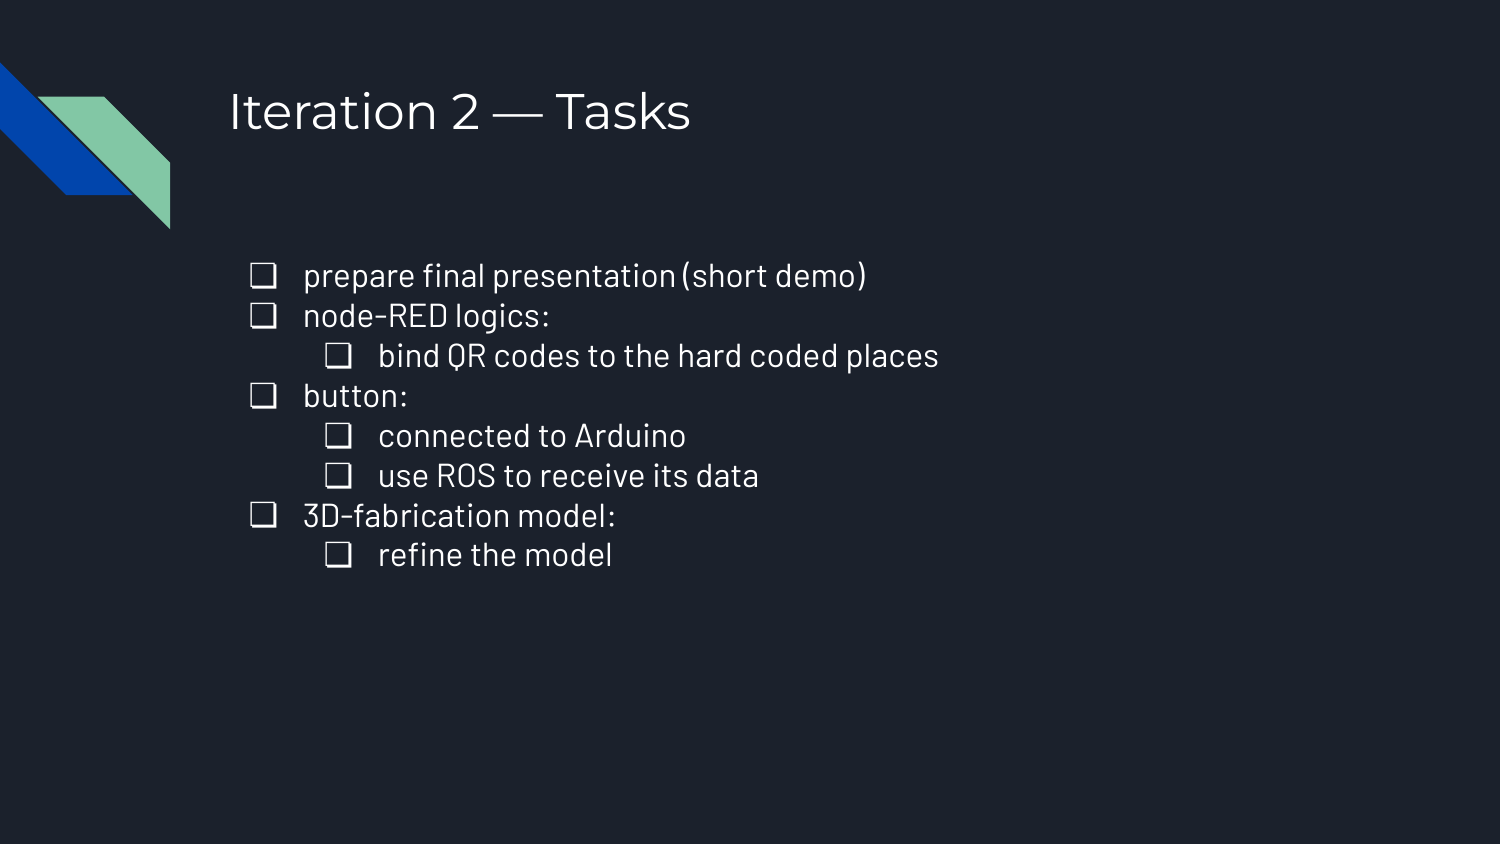

# Iteration 2 — Tasks
prepare final presentation (short demo)
node-RED logics:
bind QR codes to the hard coded places
button:
connected to Arduino
use ROS to receive its data
3D-fabrication model:
refine the model